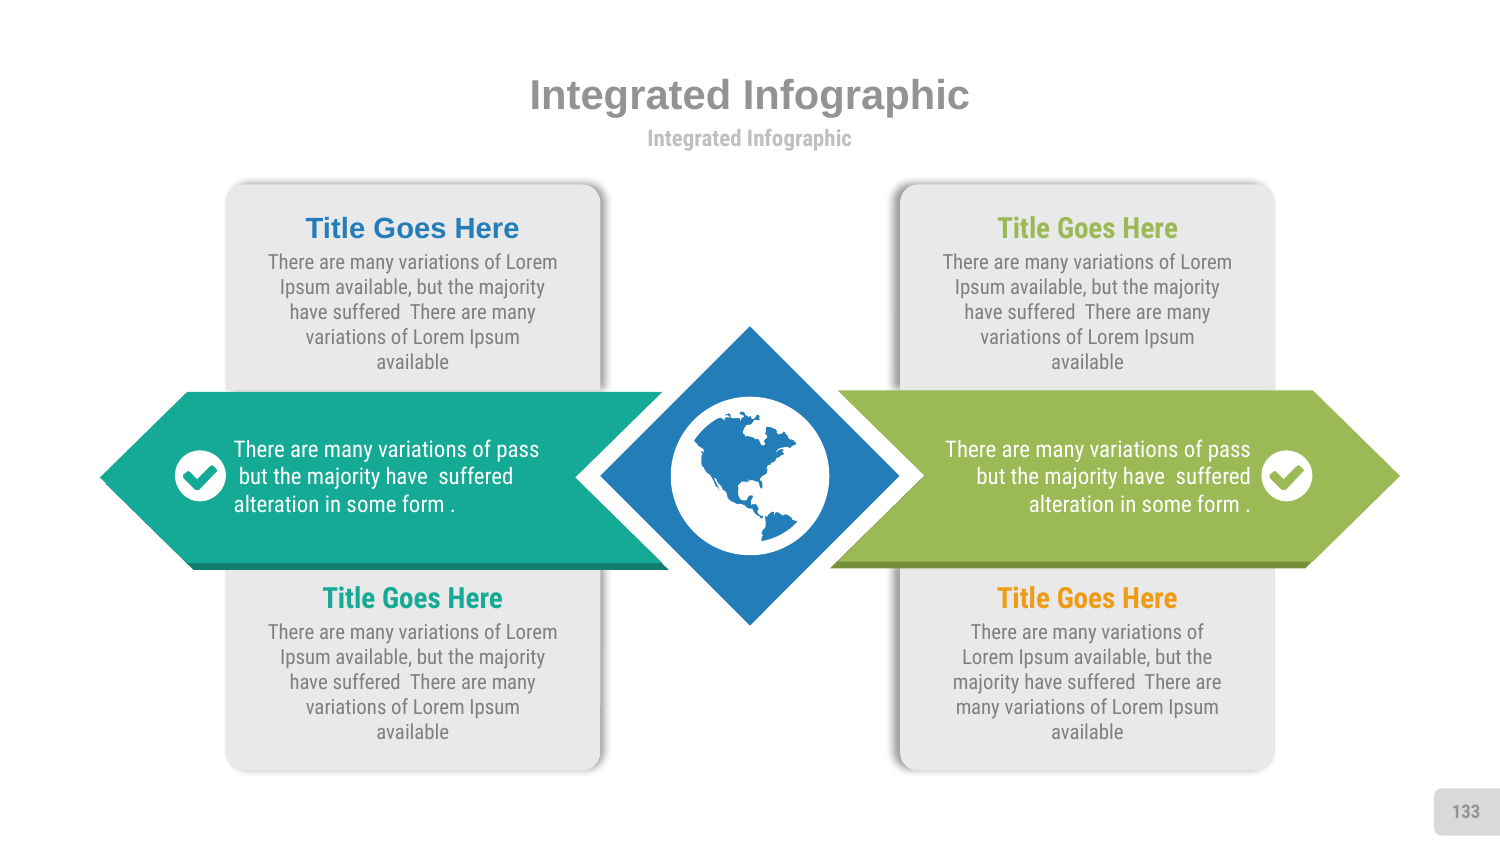

# Integrated Infographic
Integrated Infographic

Title Goes Here
There are many variations of Lorem Ipsum available, but the majority have suffered  There are many variations of Lorem Ipsum
available

Title Goes Here
There are many variations of Lorem Ipsum available, but the majority have suffered  There are many variations of Lorem Ipsum
available

There are many variations of pass
 but the majority have  suffered alteration in some form .
There are many variations of pass
 but the majority have  suffered alteration in some form .

Title Goes Here
There are many variations of Lorem Ipsum available, but the majority have suffered  There are many variations of Lorem Ipsum
available

Title Goes Here
There are many variations of Lorem Ipsum available, but the majority have suffered  There are many variations of Lorem Ipsum available
133